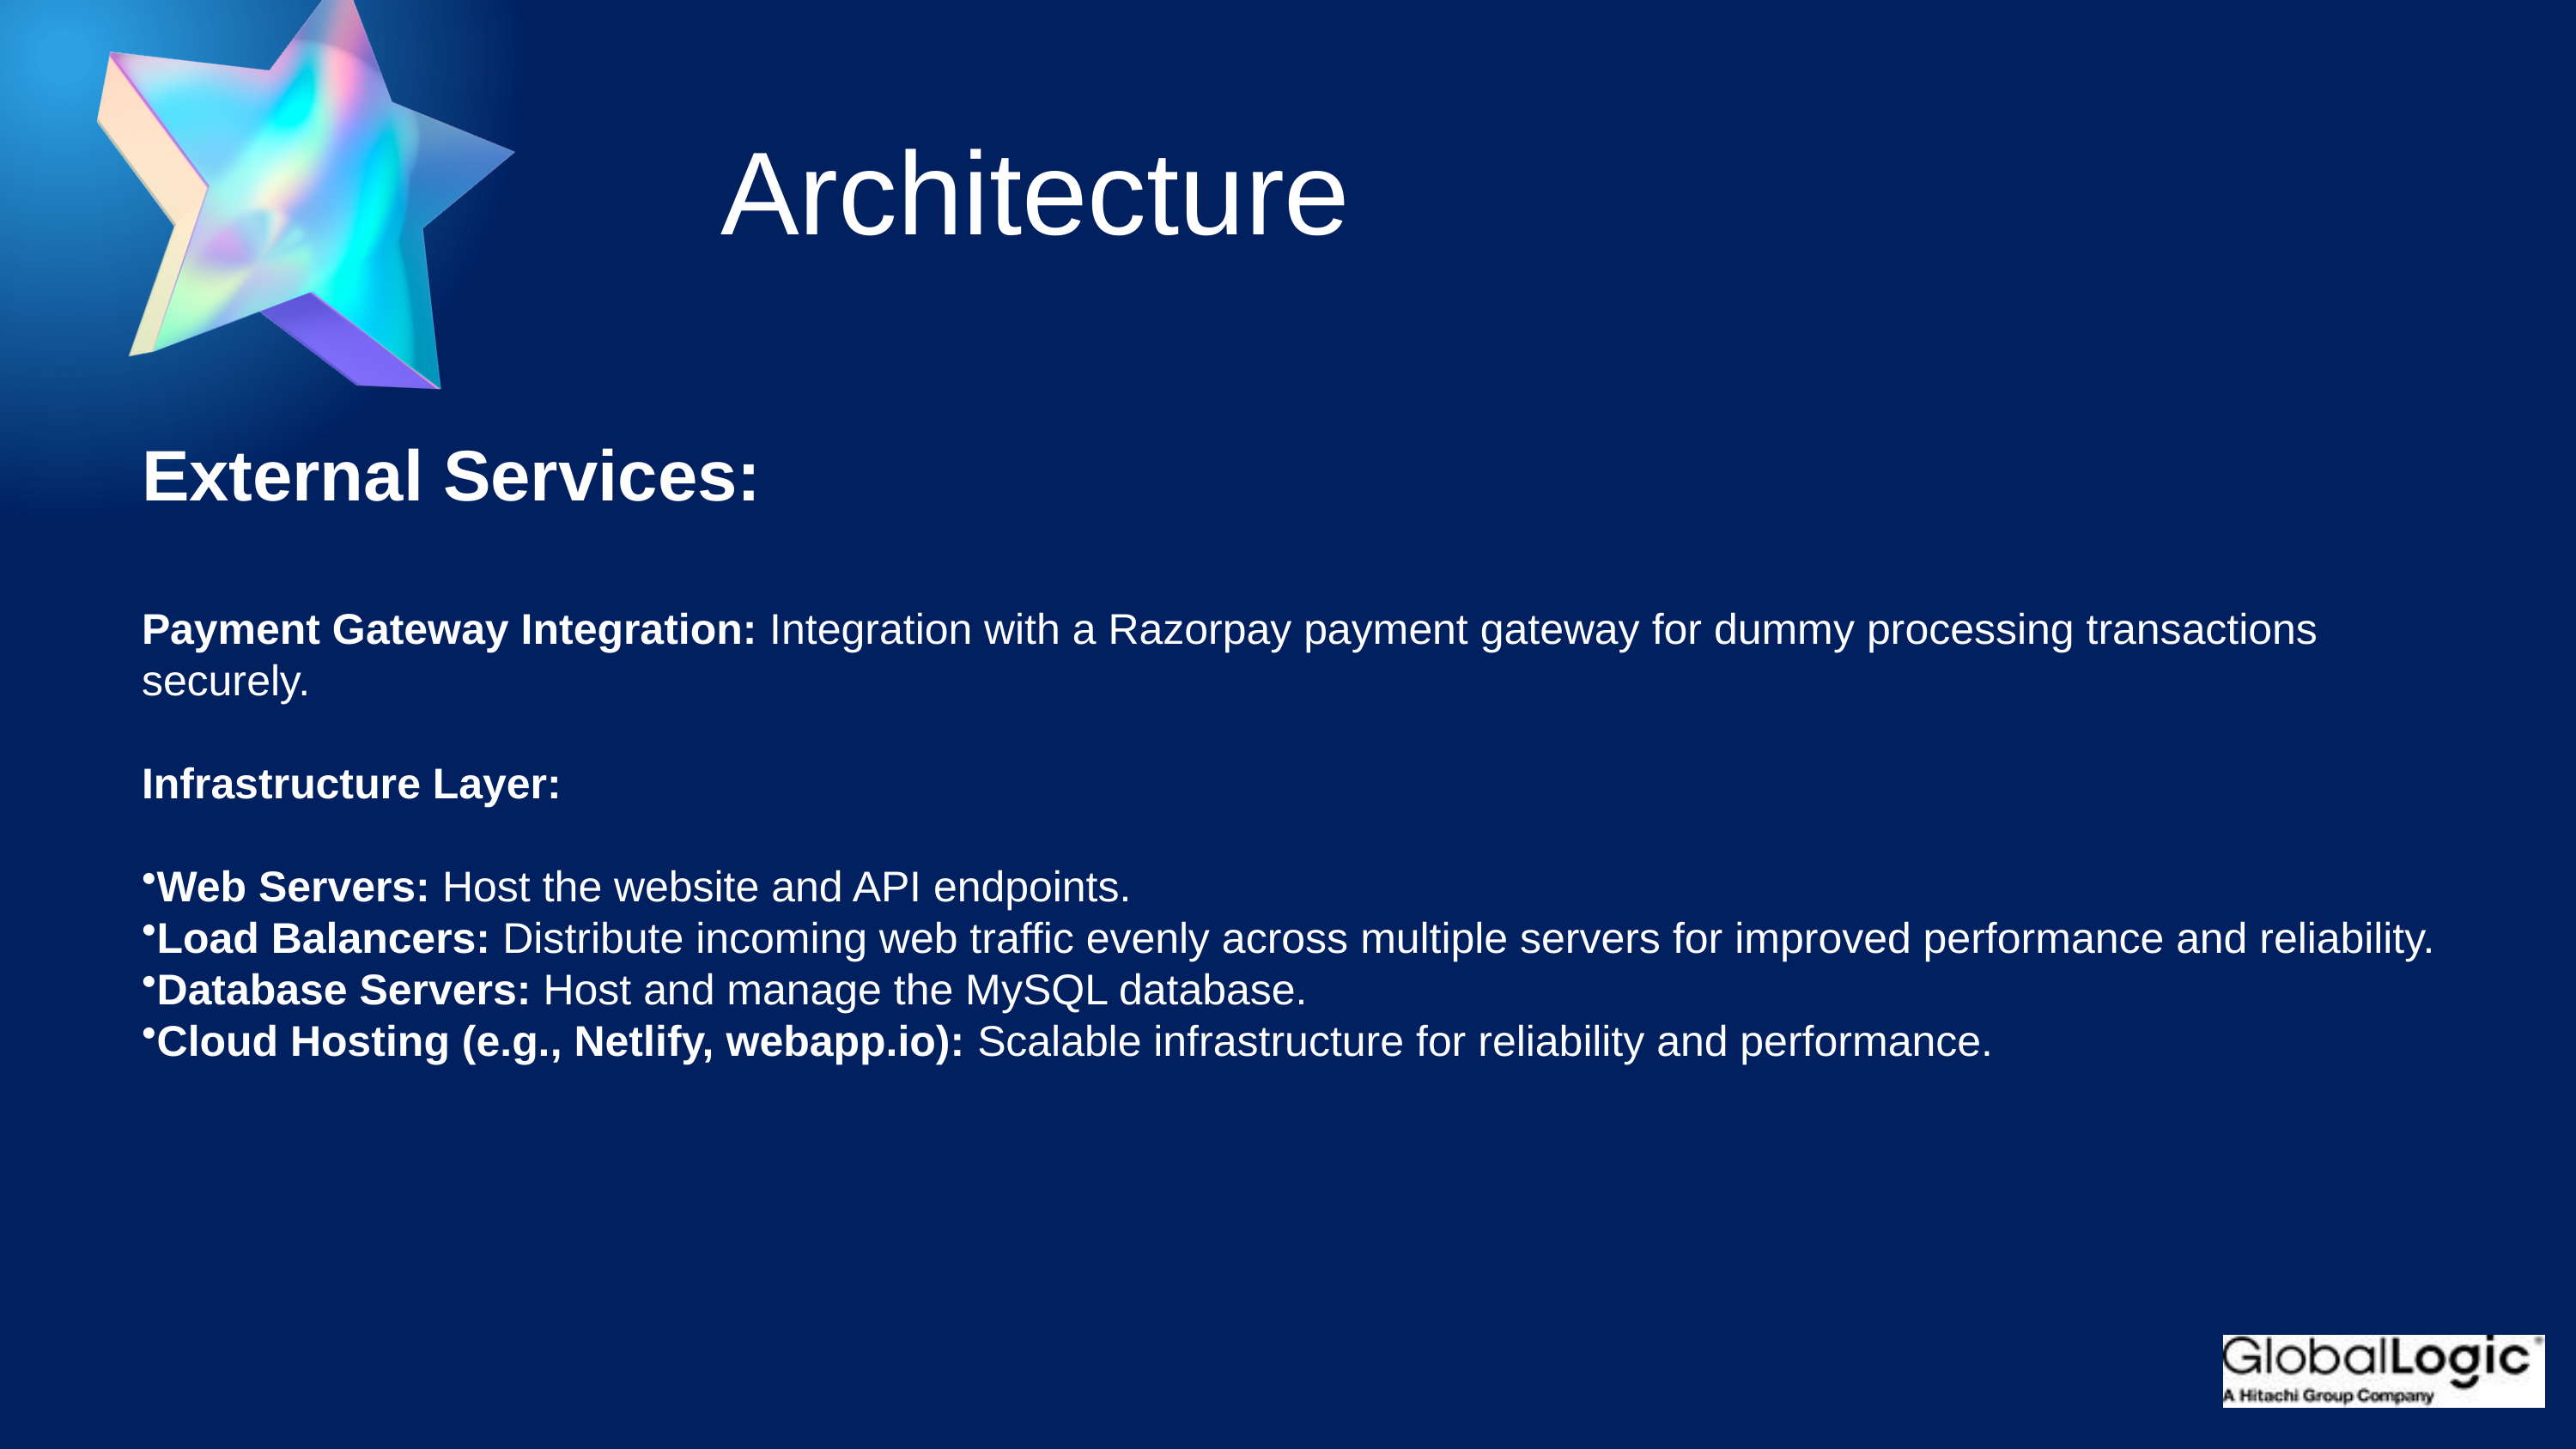

Architecture
External Services:

Payment Gateway Integration: Integration with a Razorpay payment gateway for dummy processing transactions securely.

Infrastructure Layer:

Web Servers: Host the website and API endpoints.
Load Balancers: Distribute incoming web traffic evenly across multiple servers for improved performance and reliability.
Database Servers: Host and manage the MySQL database.
Cloud Hosting (e.g., Netlify, webapp.io): Scalable infrastructure for reliability and performance.